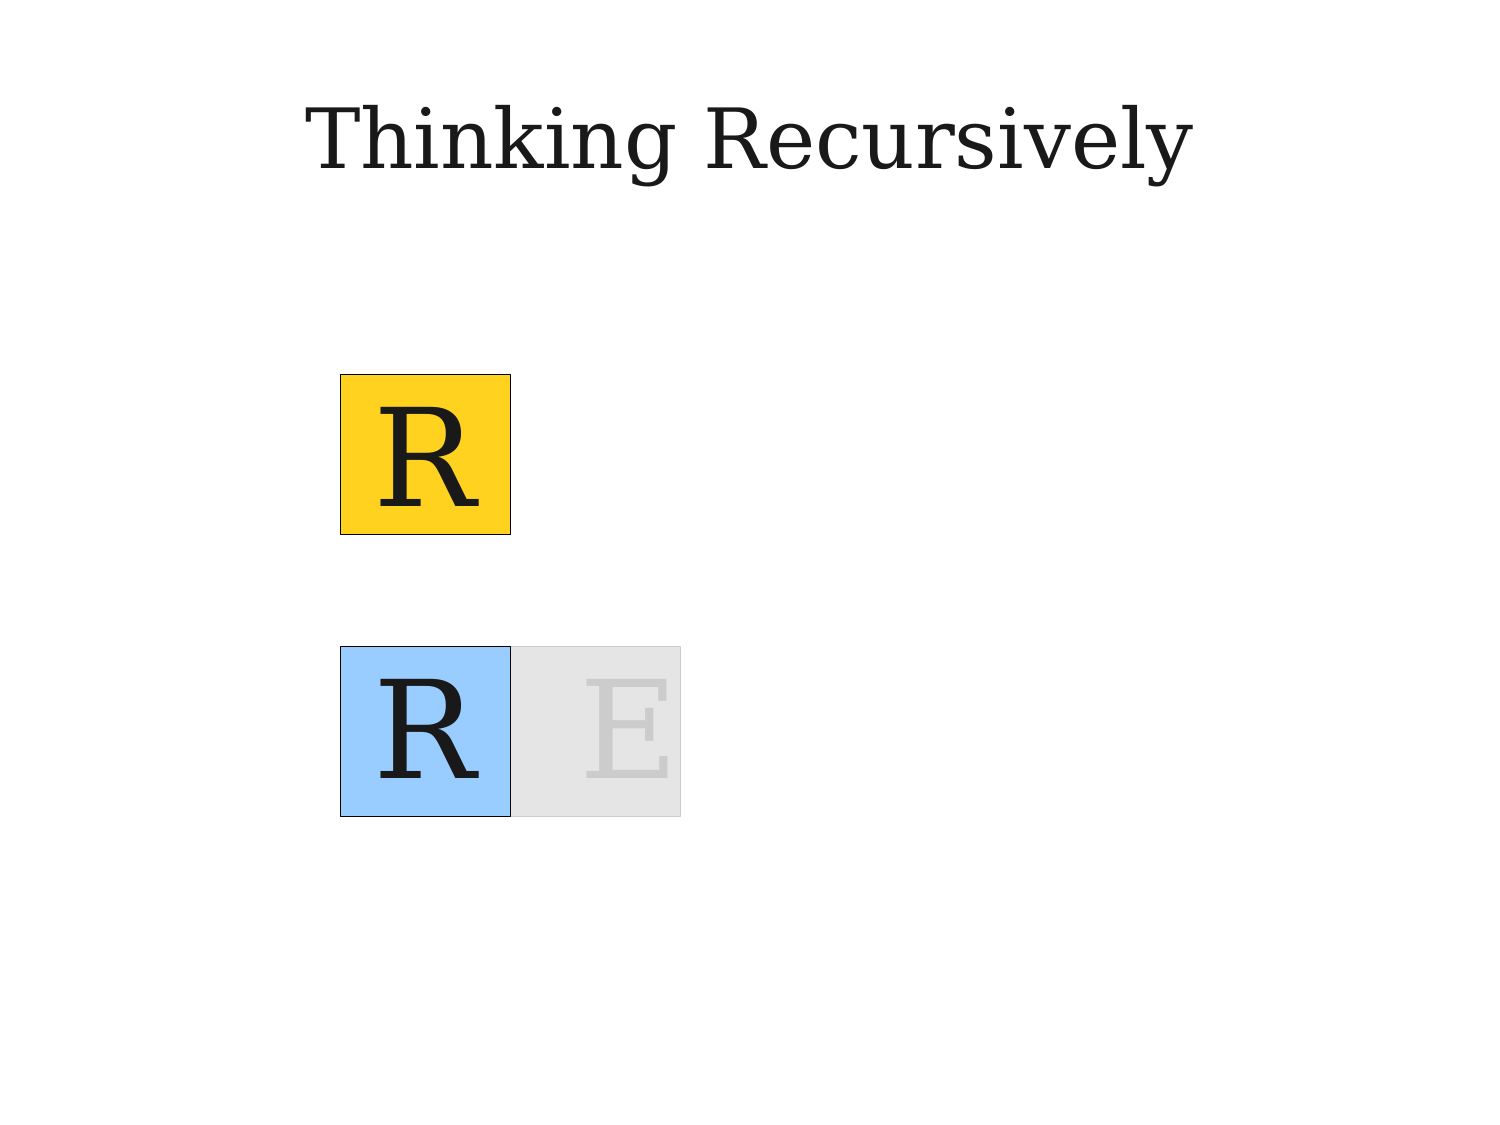

# Thinking Recursively
R
T
R	E

R